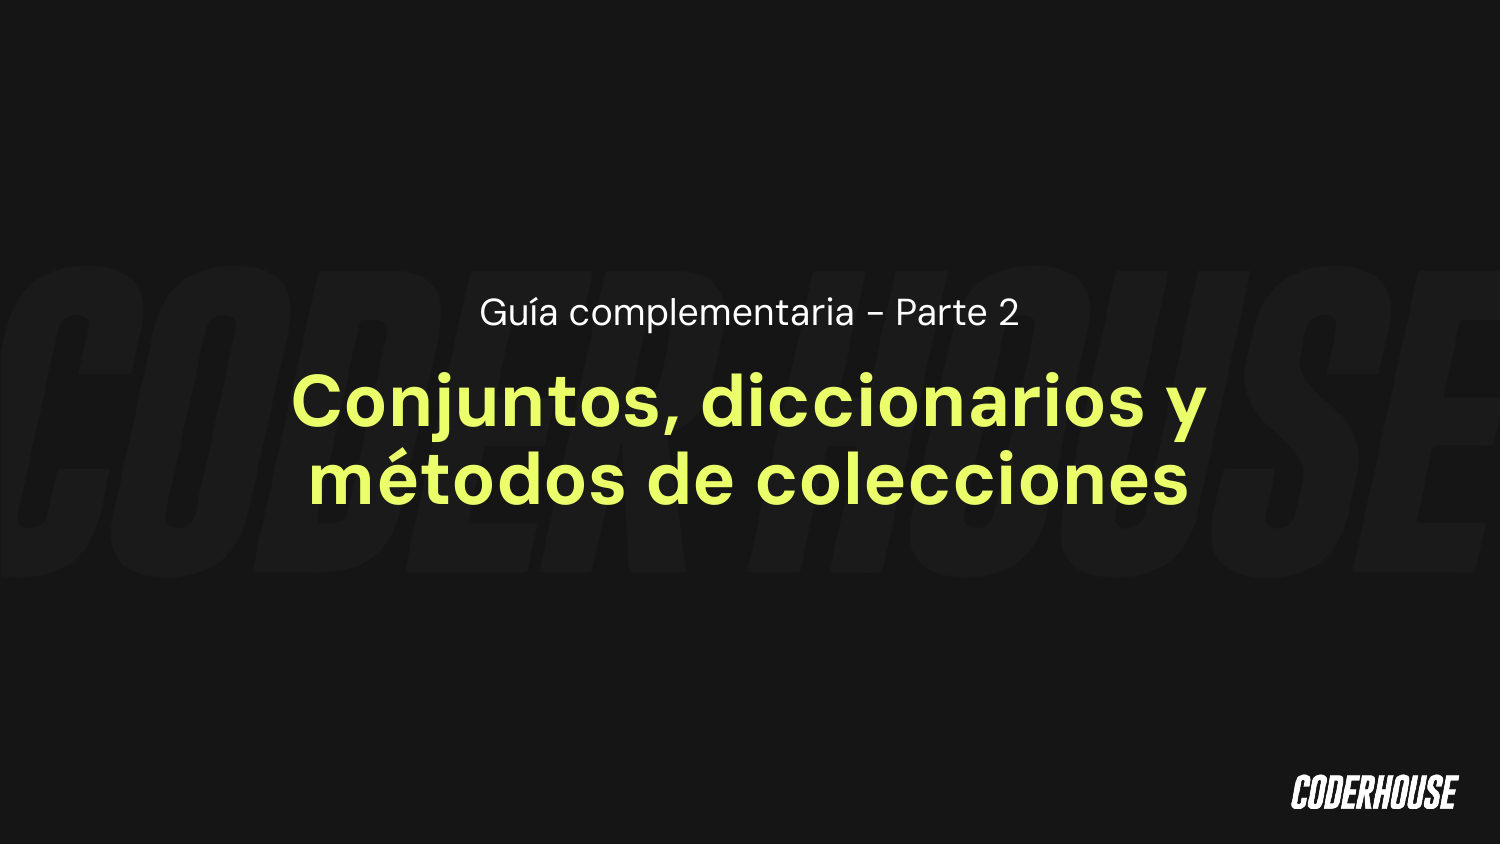

Guía complementaria - Parte 2
Conjuntos, diccionarios y métodos de colecciones